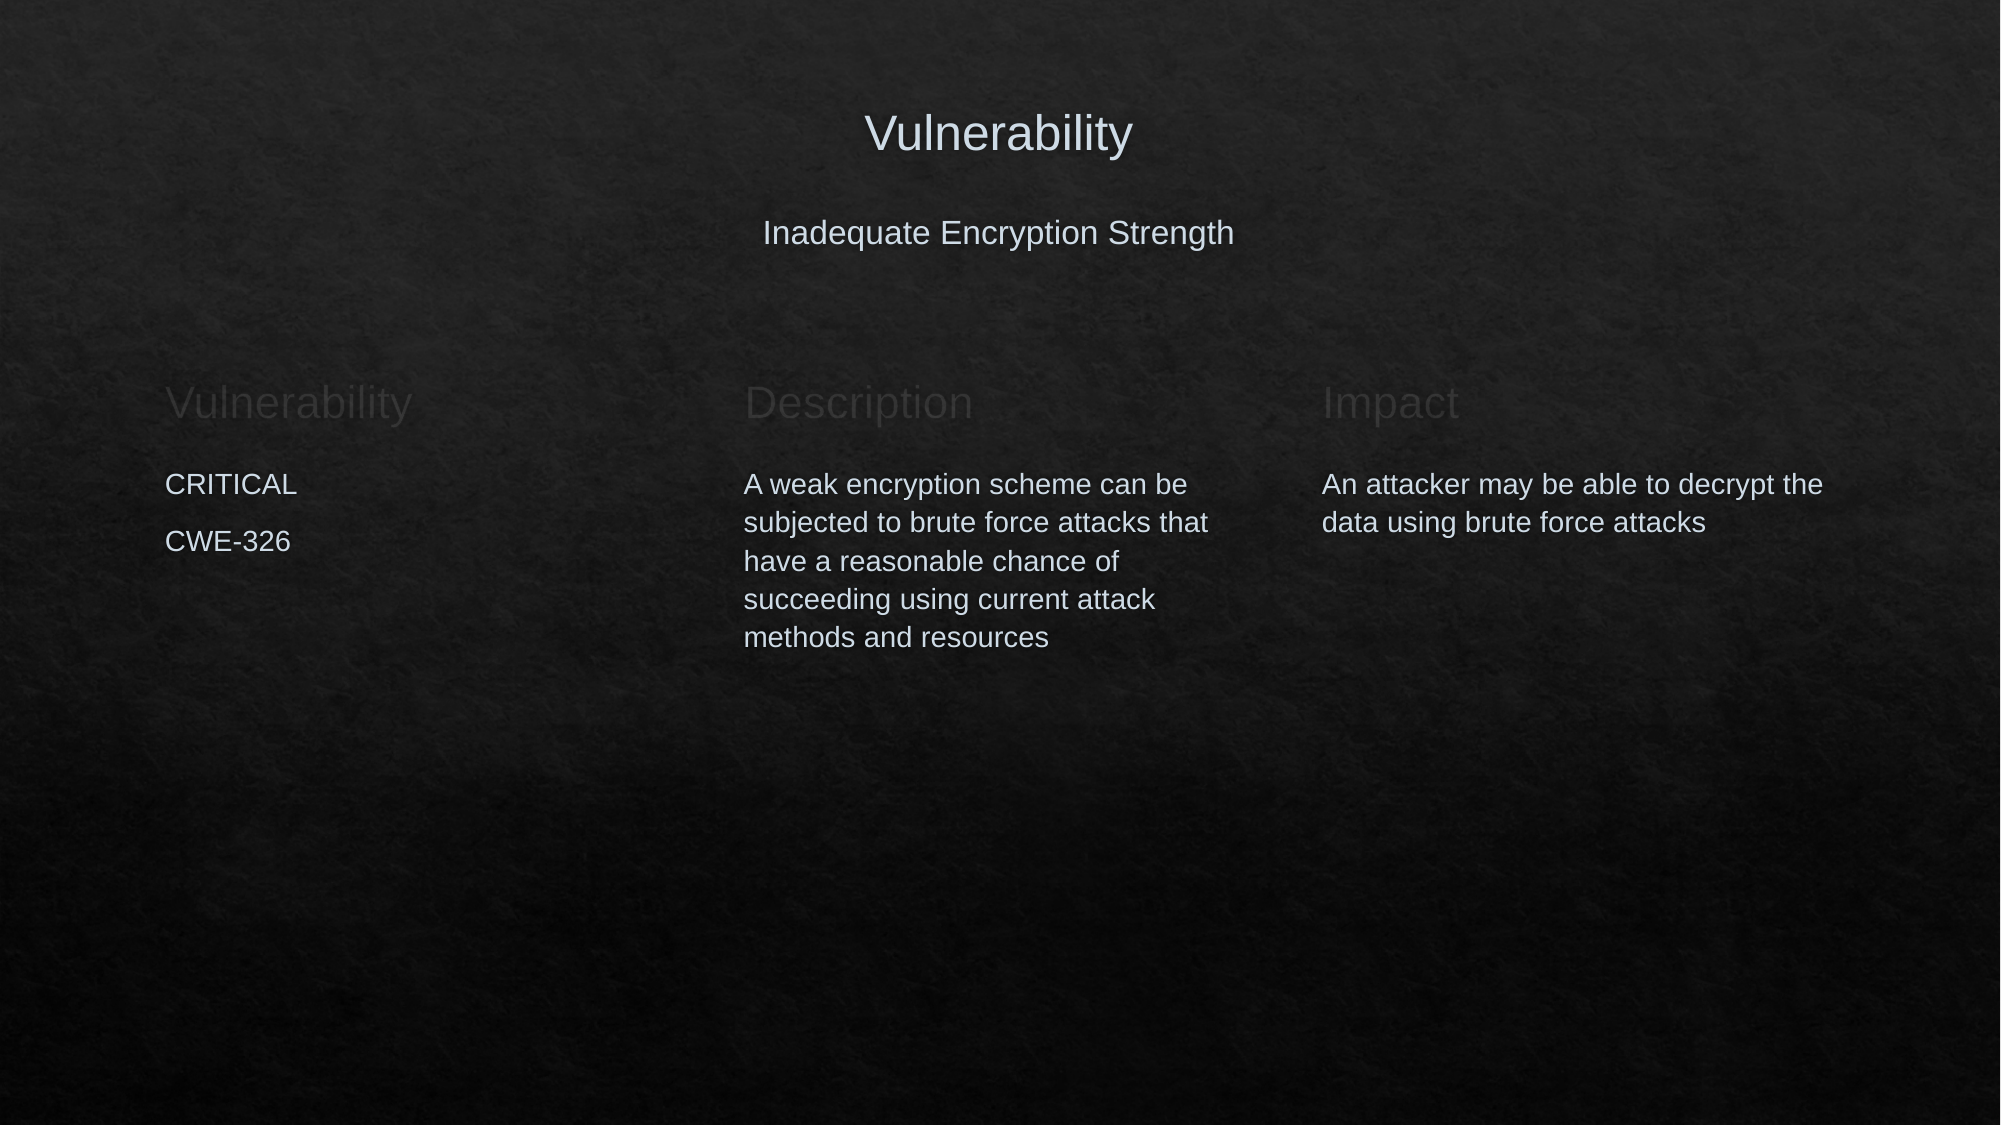

# Vulnerability Inadequate Encryption Strength
Description
Vulnerability
Impact
An attacker may be able to decrypt the data using brute force attacks
CRITICAL
CWE-326
A weak encryption scheme can be subjected to brute force attacks that have a reasonable chance of succeeding using current attack methods and resources